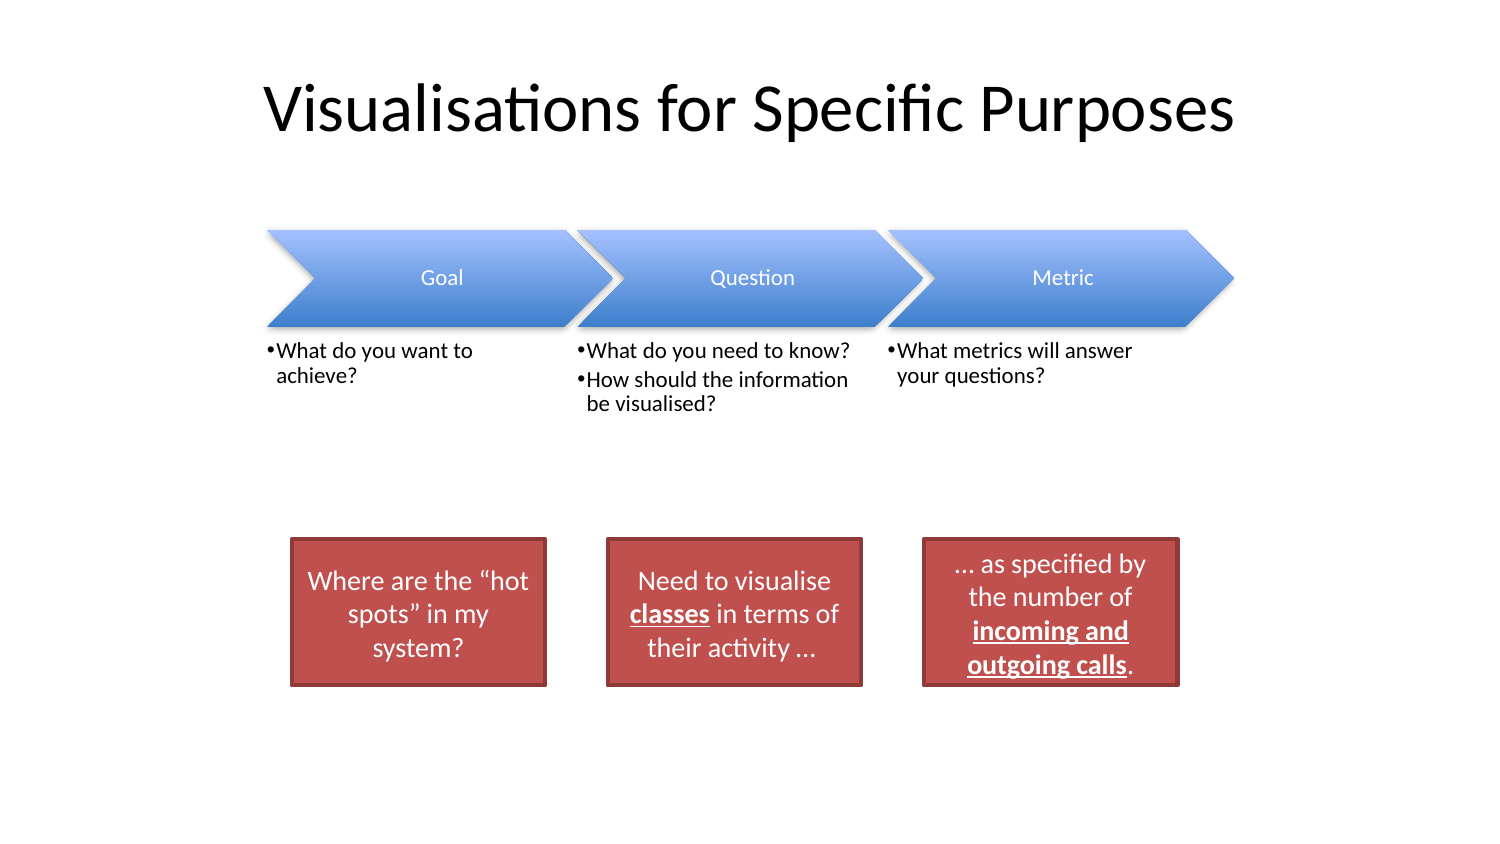

# Visualisations for Specific Purposes
Goal
What do you want to achieve?
Question
What do you need to know?
How should the information be visualised?
Metric
What metrics will answer your questions?
Where are the “hot spots” in my system?
Need to visualise classes in terms of their activity …
… as specified by the number of incoming and outgoing calls.